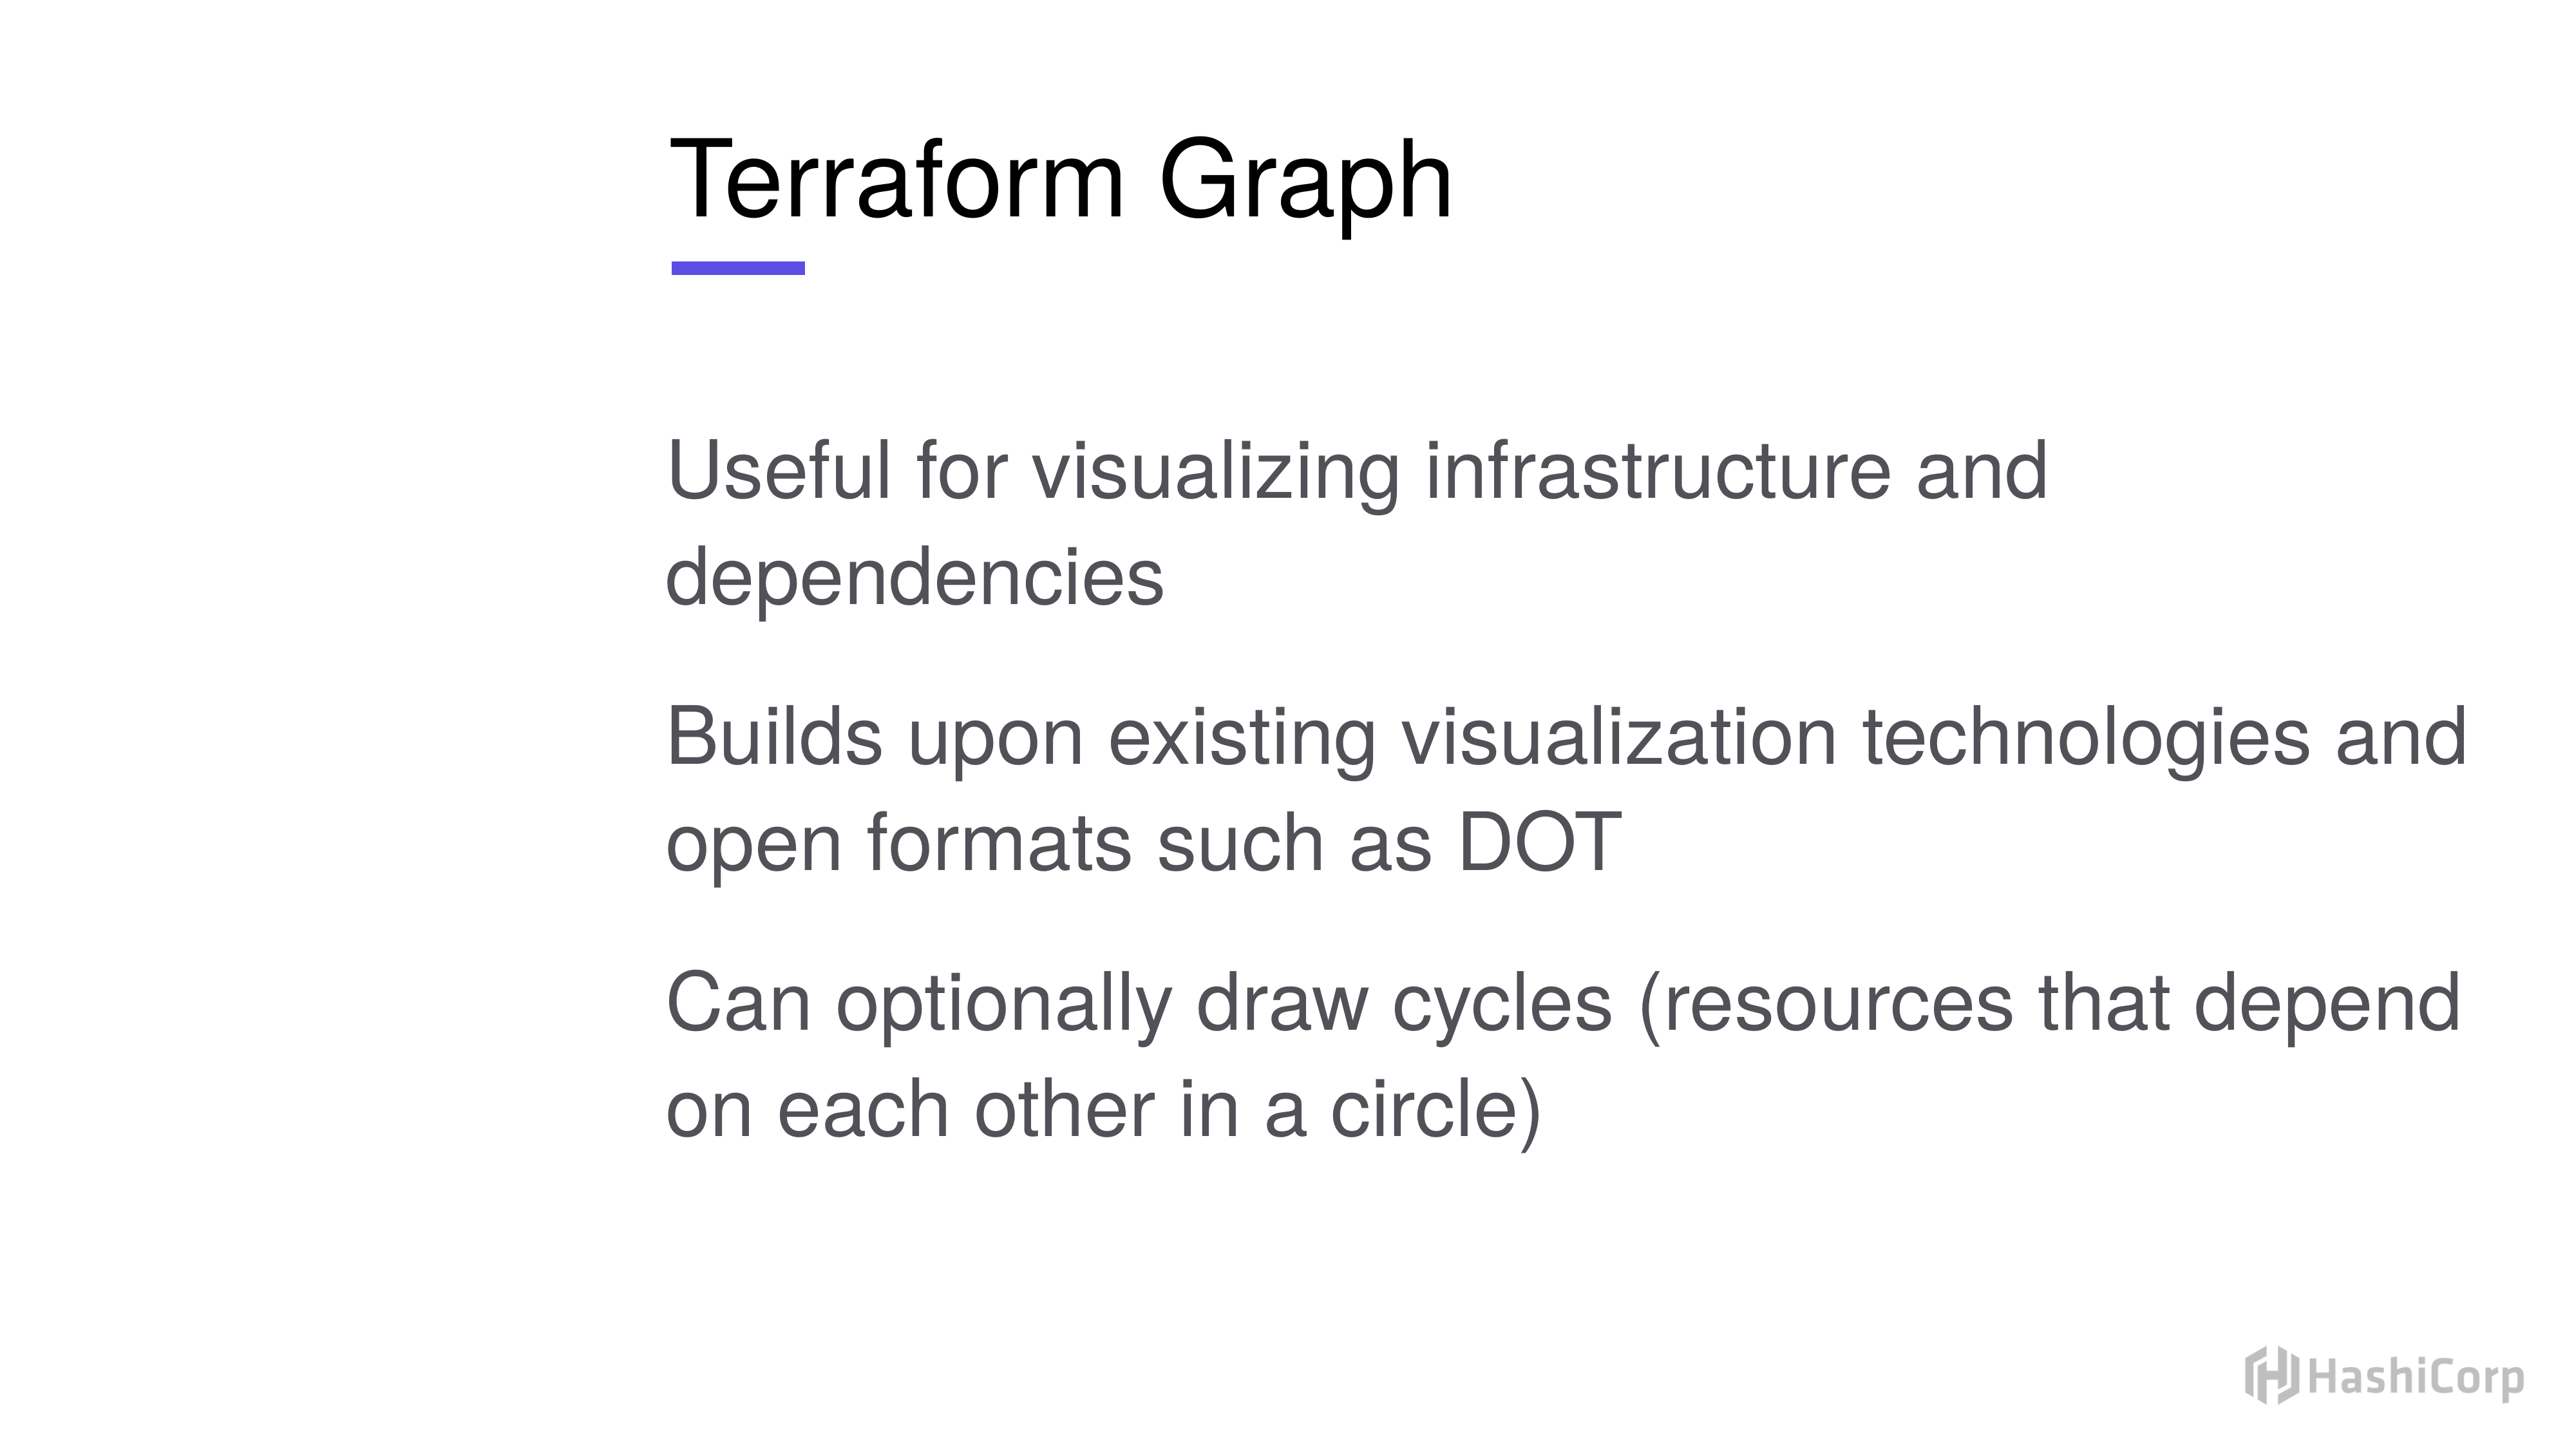

# Terraform Graph
Useful for visualizing infrastructure and dependencies
Builds upon existing visualization technologies and open formats such as DOT
Can optionally draw cycles (resources that depend on each other in a circle)
219